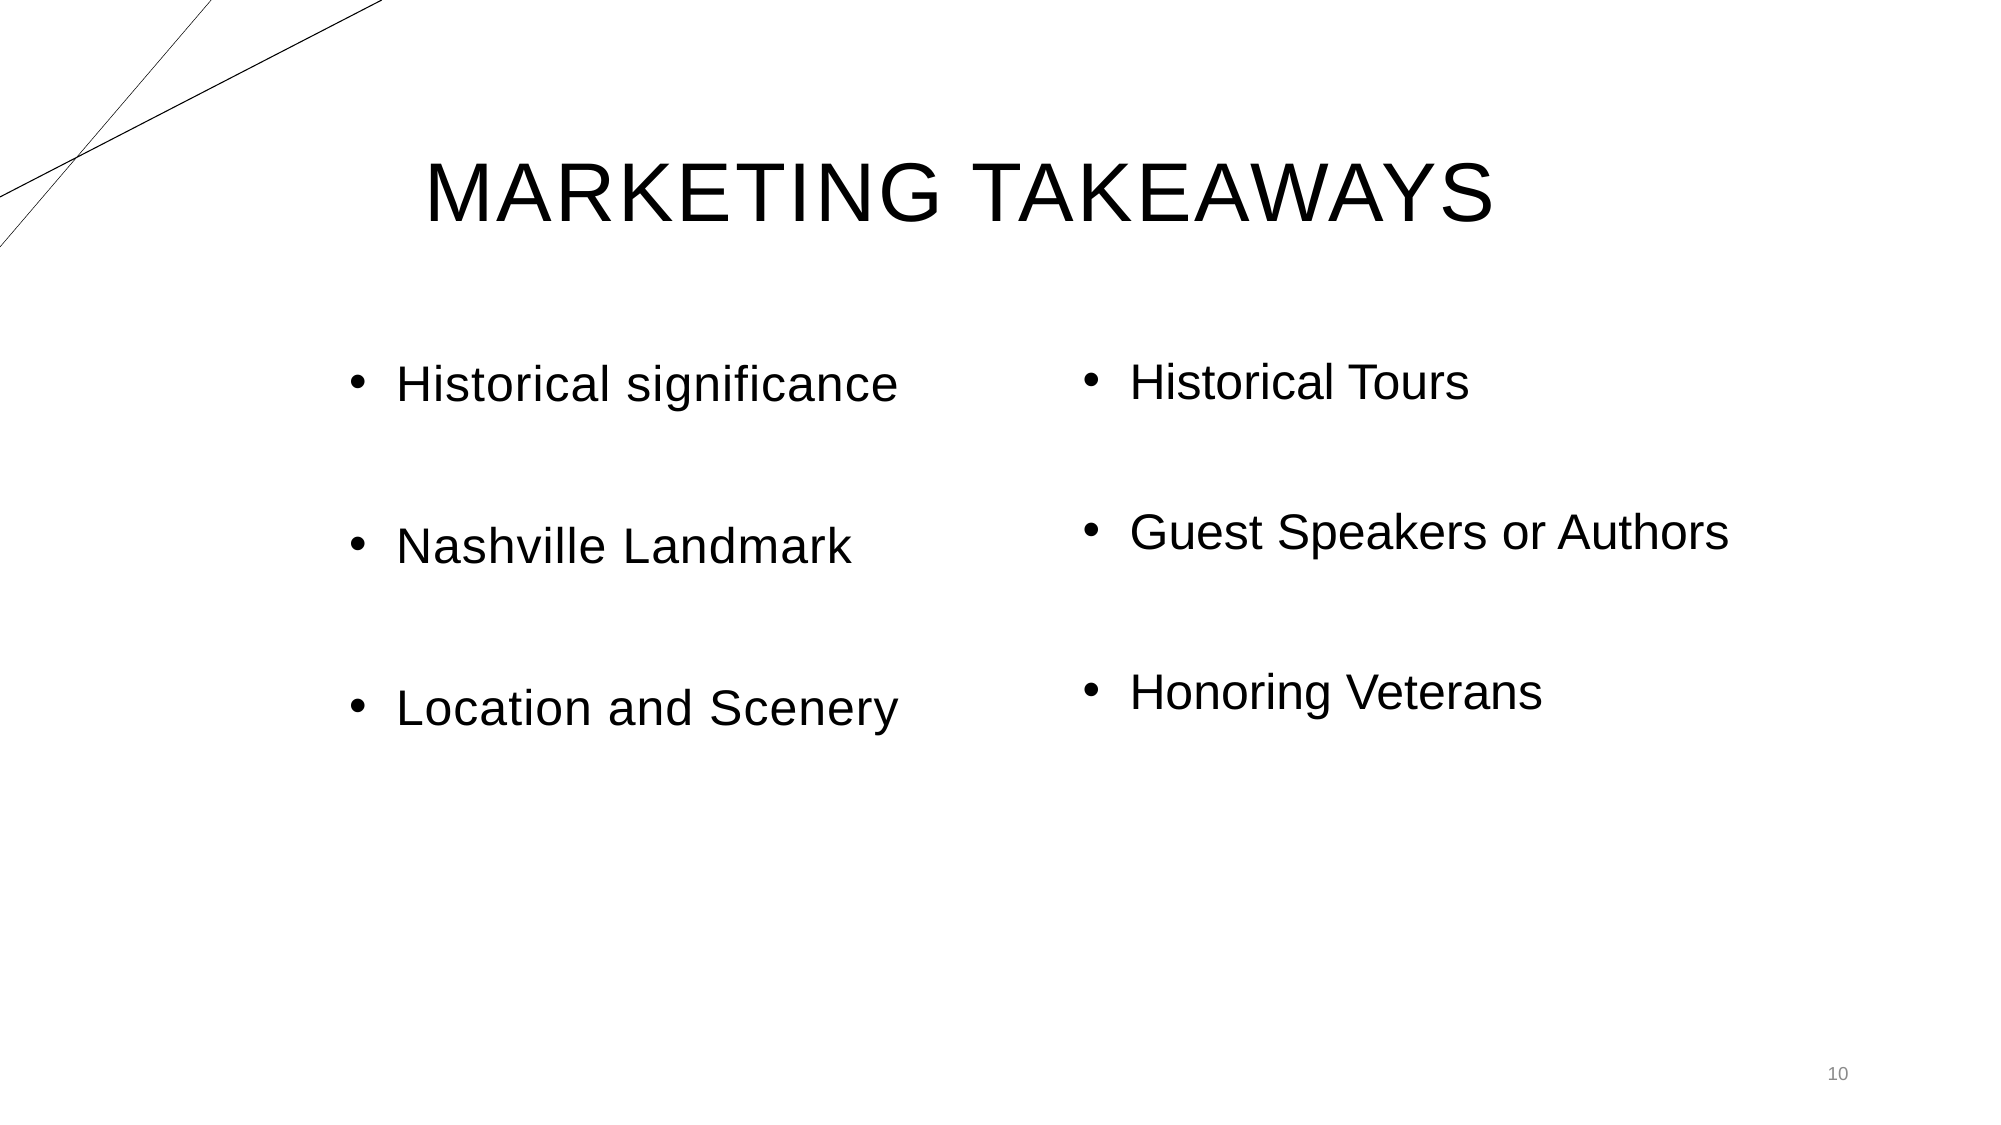

# Marketing takeaways
Historical Tours

Guest Speakers or Authors

Honoring Veterans

Historical significance

Nashville Landmark

Location and Scenery
10